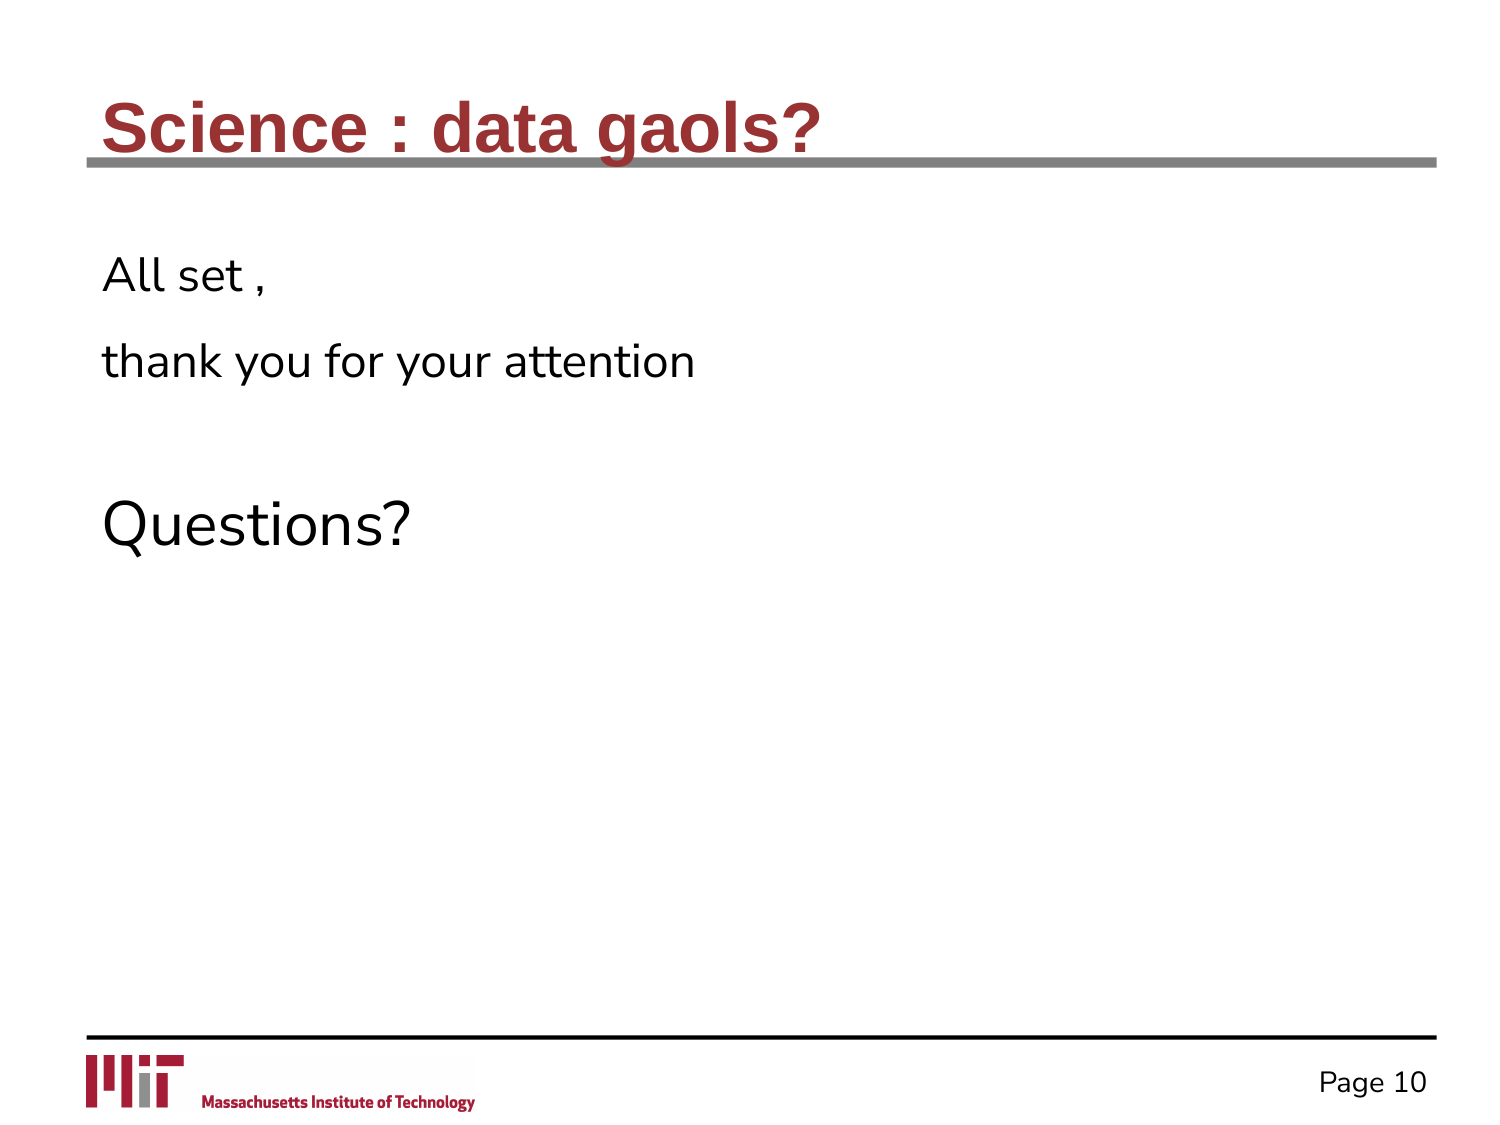

# Science : data gaols?
All set ,
thank you for your attention

Questions?
Page 10